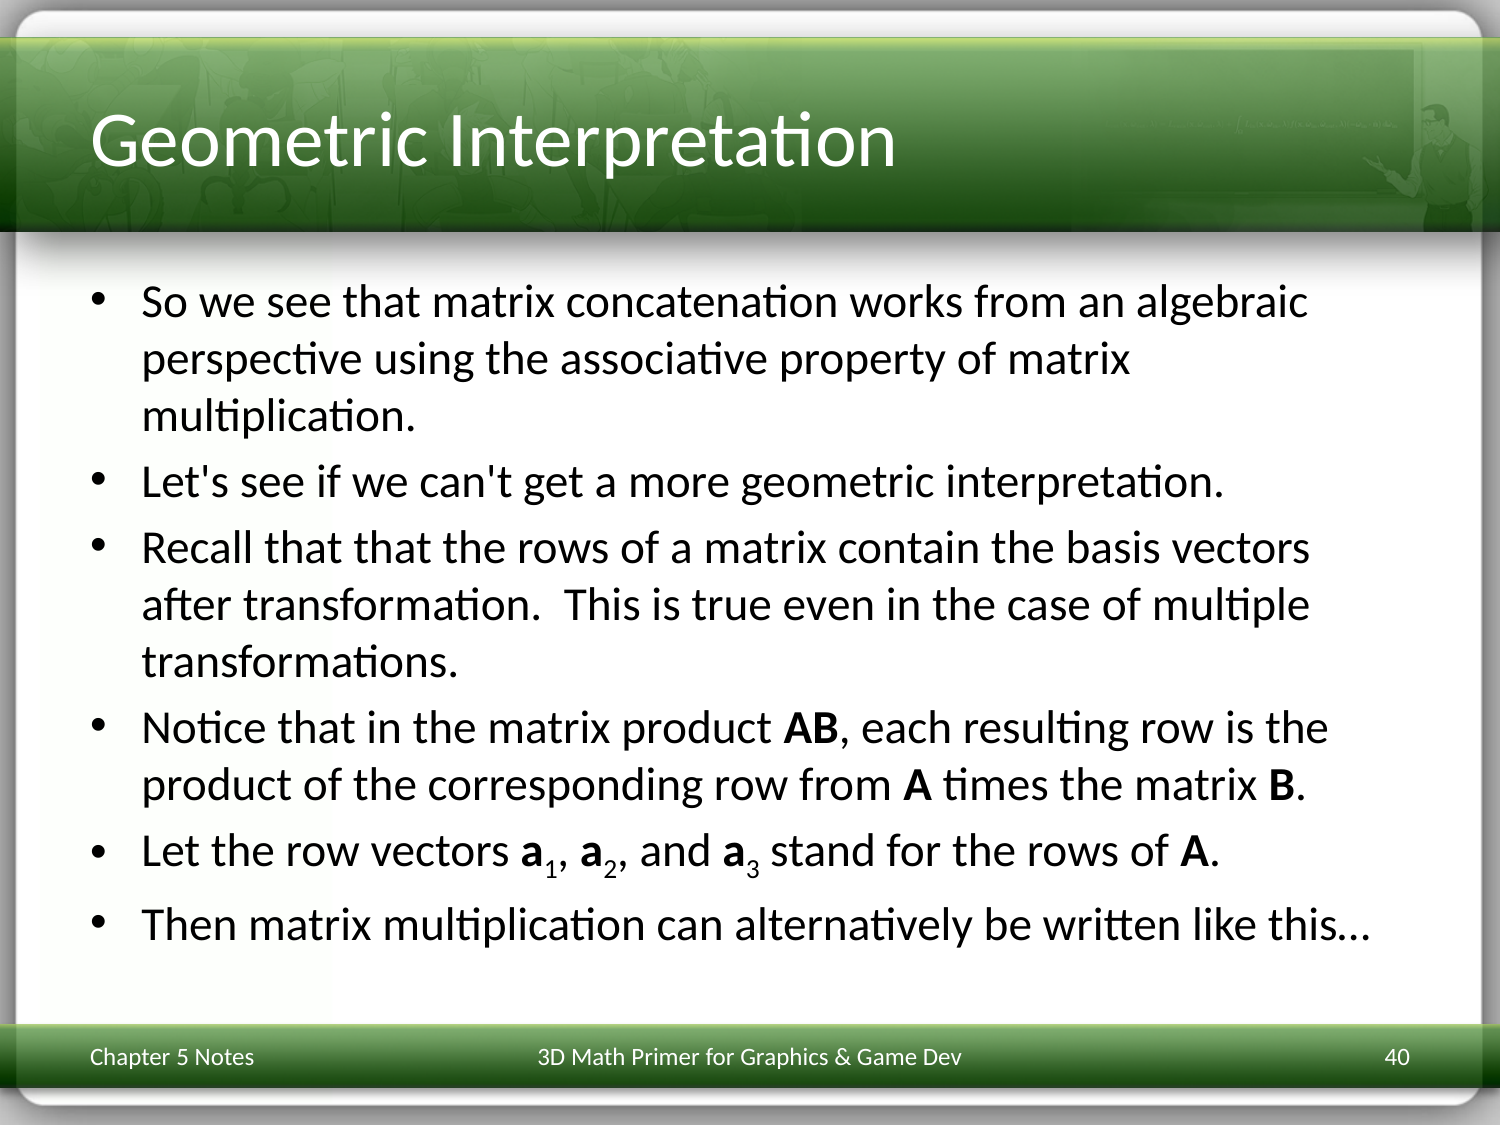

# Geometric Interpretation
So we see that matrix concatenation works from an algebraic perspective using the associative property of matrix multiplication.
Let's see if we can't get a more geometric interpretation.
Recall that that the rows of a matrix contain the basis vectors after transformation.  This is true even in the case of multiple transformations.
Notice that in the matrix product AB, each resulting row is the product of the corresponding row from A times the matrix B.
Let the row vectors a1, a2, and a3 stand for the rows of A.
Then matrix multiplication can alternatively be written like this…
Chapter 5 Notes
3D Math Primer for Graphics & Game Dev
40